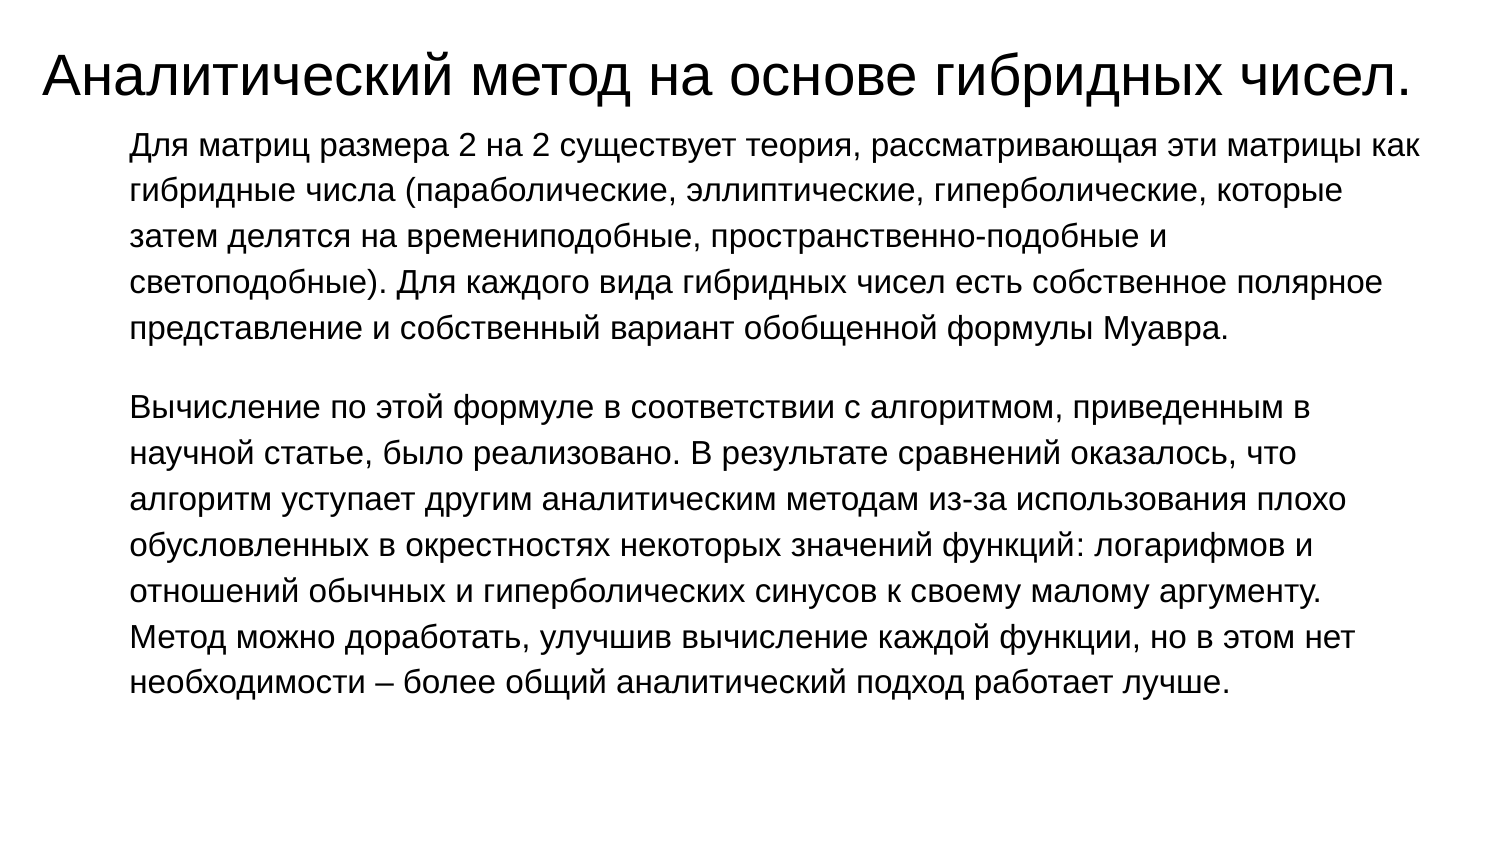

# Аналитический метод на основе гибридных чисел.
Для матриц размера 2 на 2 существует теория, рассматривающая эти матрицы как гибридные числа (параболические, эллиптические, гиперболические, которые затем делятся на времениподобные, пространственно-подобные и светоподобные). Для каждого вида гибридных чисел есть собственное полярное представление и собственный вариант обобщенной формулы Муавра.
Вычисление по этой формуле в соответствии с алгоритмом, приведенным в научной статье, было реализовано. В результате сравнений оказалось, что алгоритм уступает другим аналитическим методам из-за использования плохо обусловленных в окрестностях некоторых значений функций: логарифмов и отношений обычных и гиперболических синусов к своему малому аргументу. Метод можно доработать, улучшив вычисление каждой функции, но в этом нет необходимости – более общий аналитический подход работает лучше.